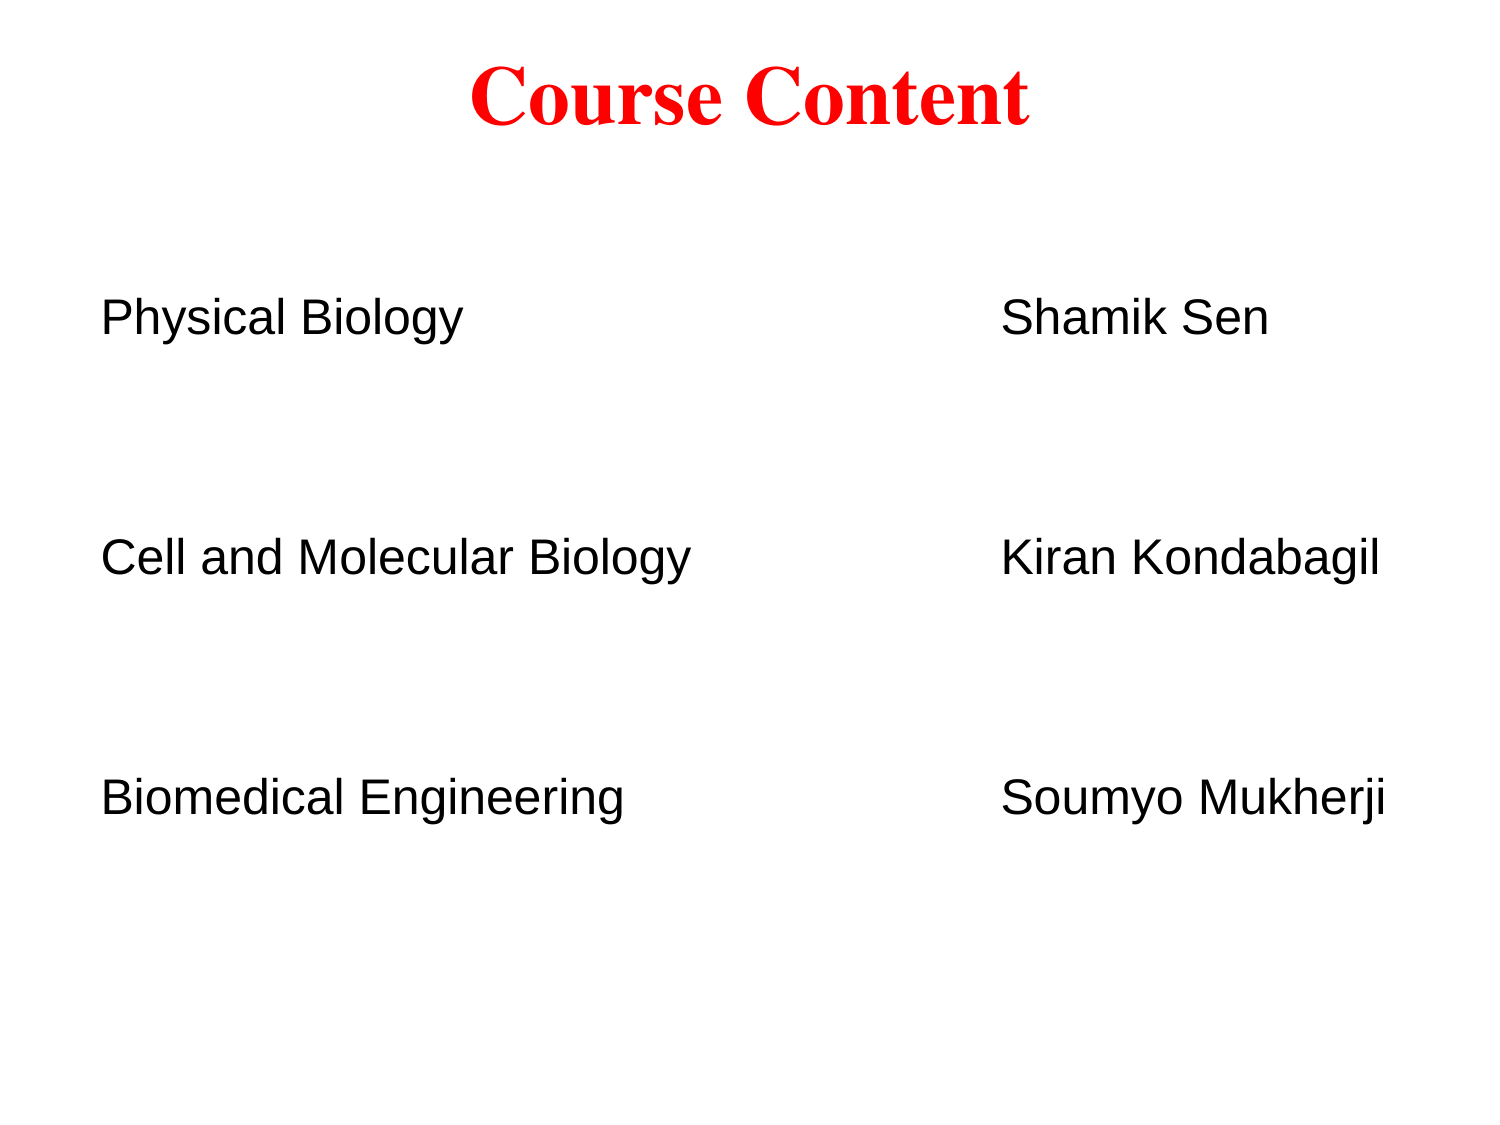

Course Content
Physical Biology 				Shamik Sen

Cell and Molecular Biology			Kiran Kondabagil

Biomedical Engineering 			Soumyo Mukherji